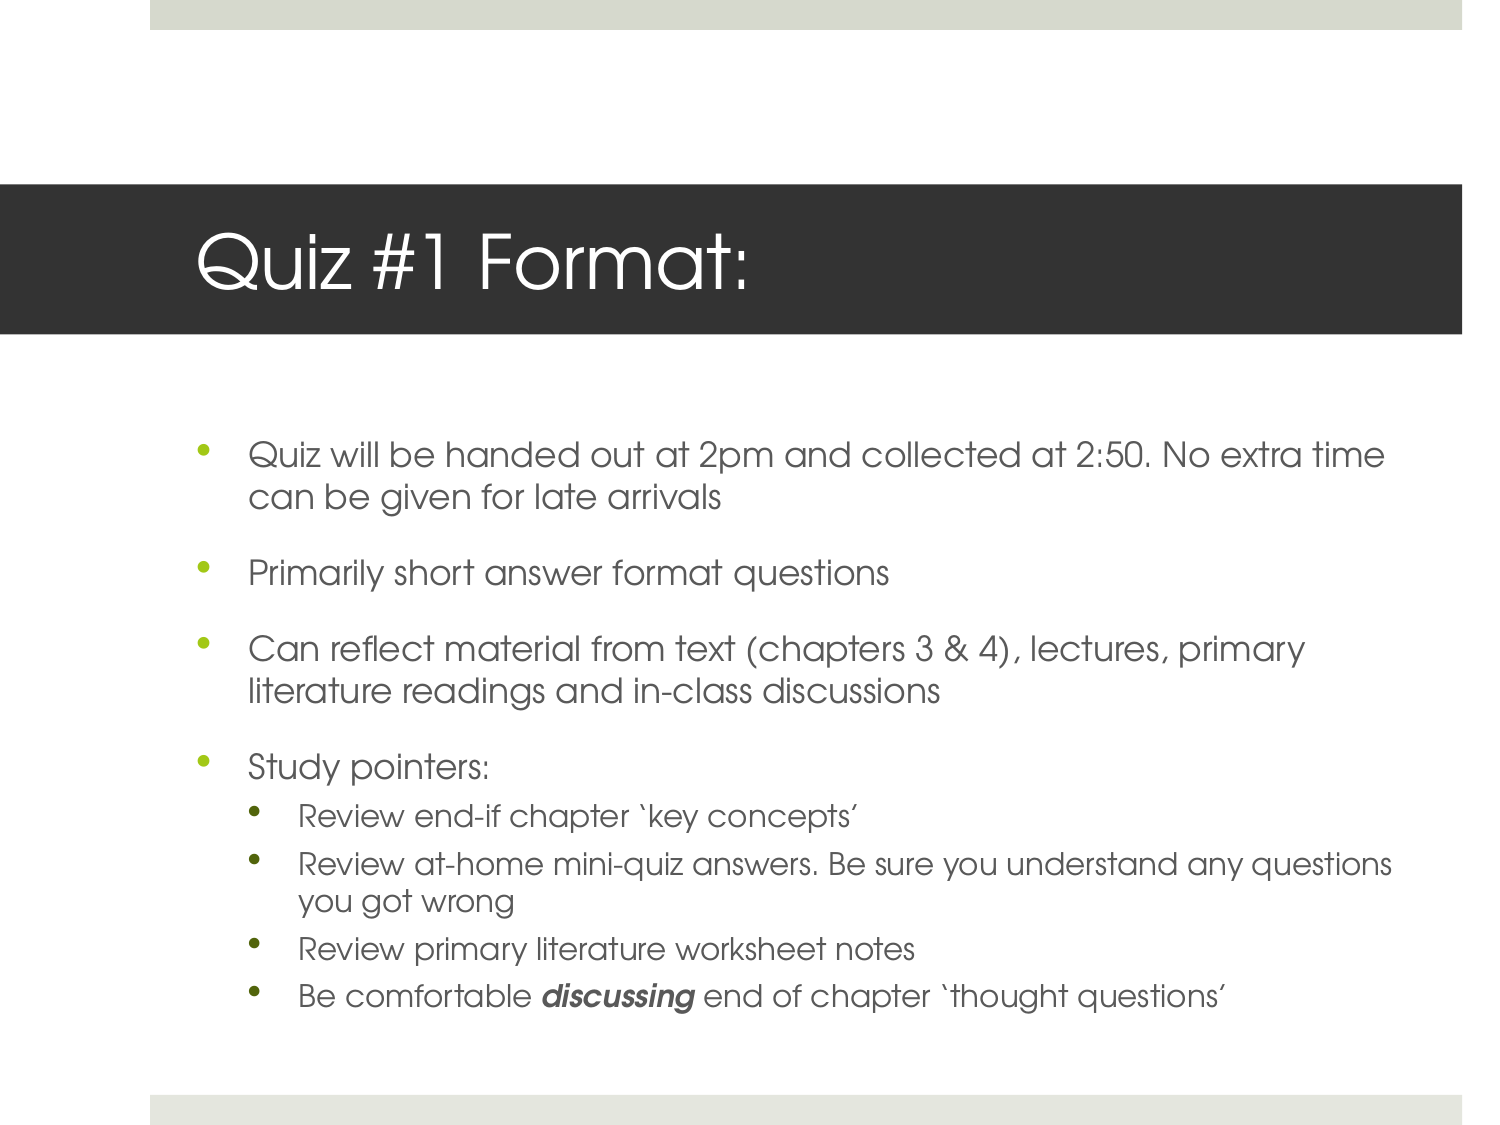

# Quiz #1 Format:
Quiz will be handed out at 2pm and collected at 2:50. No extra time can be given for late arrivals
Primarily short answer format questions
Can reflect material from text (chapters 3 & 4), lectures, primary literature readings and in-class discussions
Study pointers:
Review end-if chapter ‘key concepts’
Review at-home mini-quiz answers. Be sure you understand any questions you got wrong
Review primary literature worksheet notes
Be comfortable discussing end of chapter ‘thought questions’